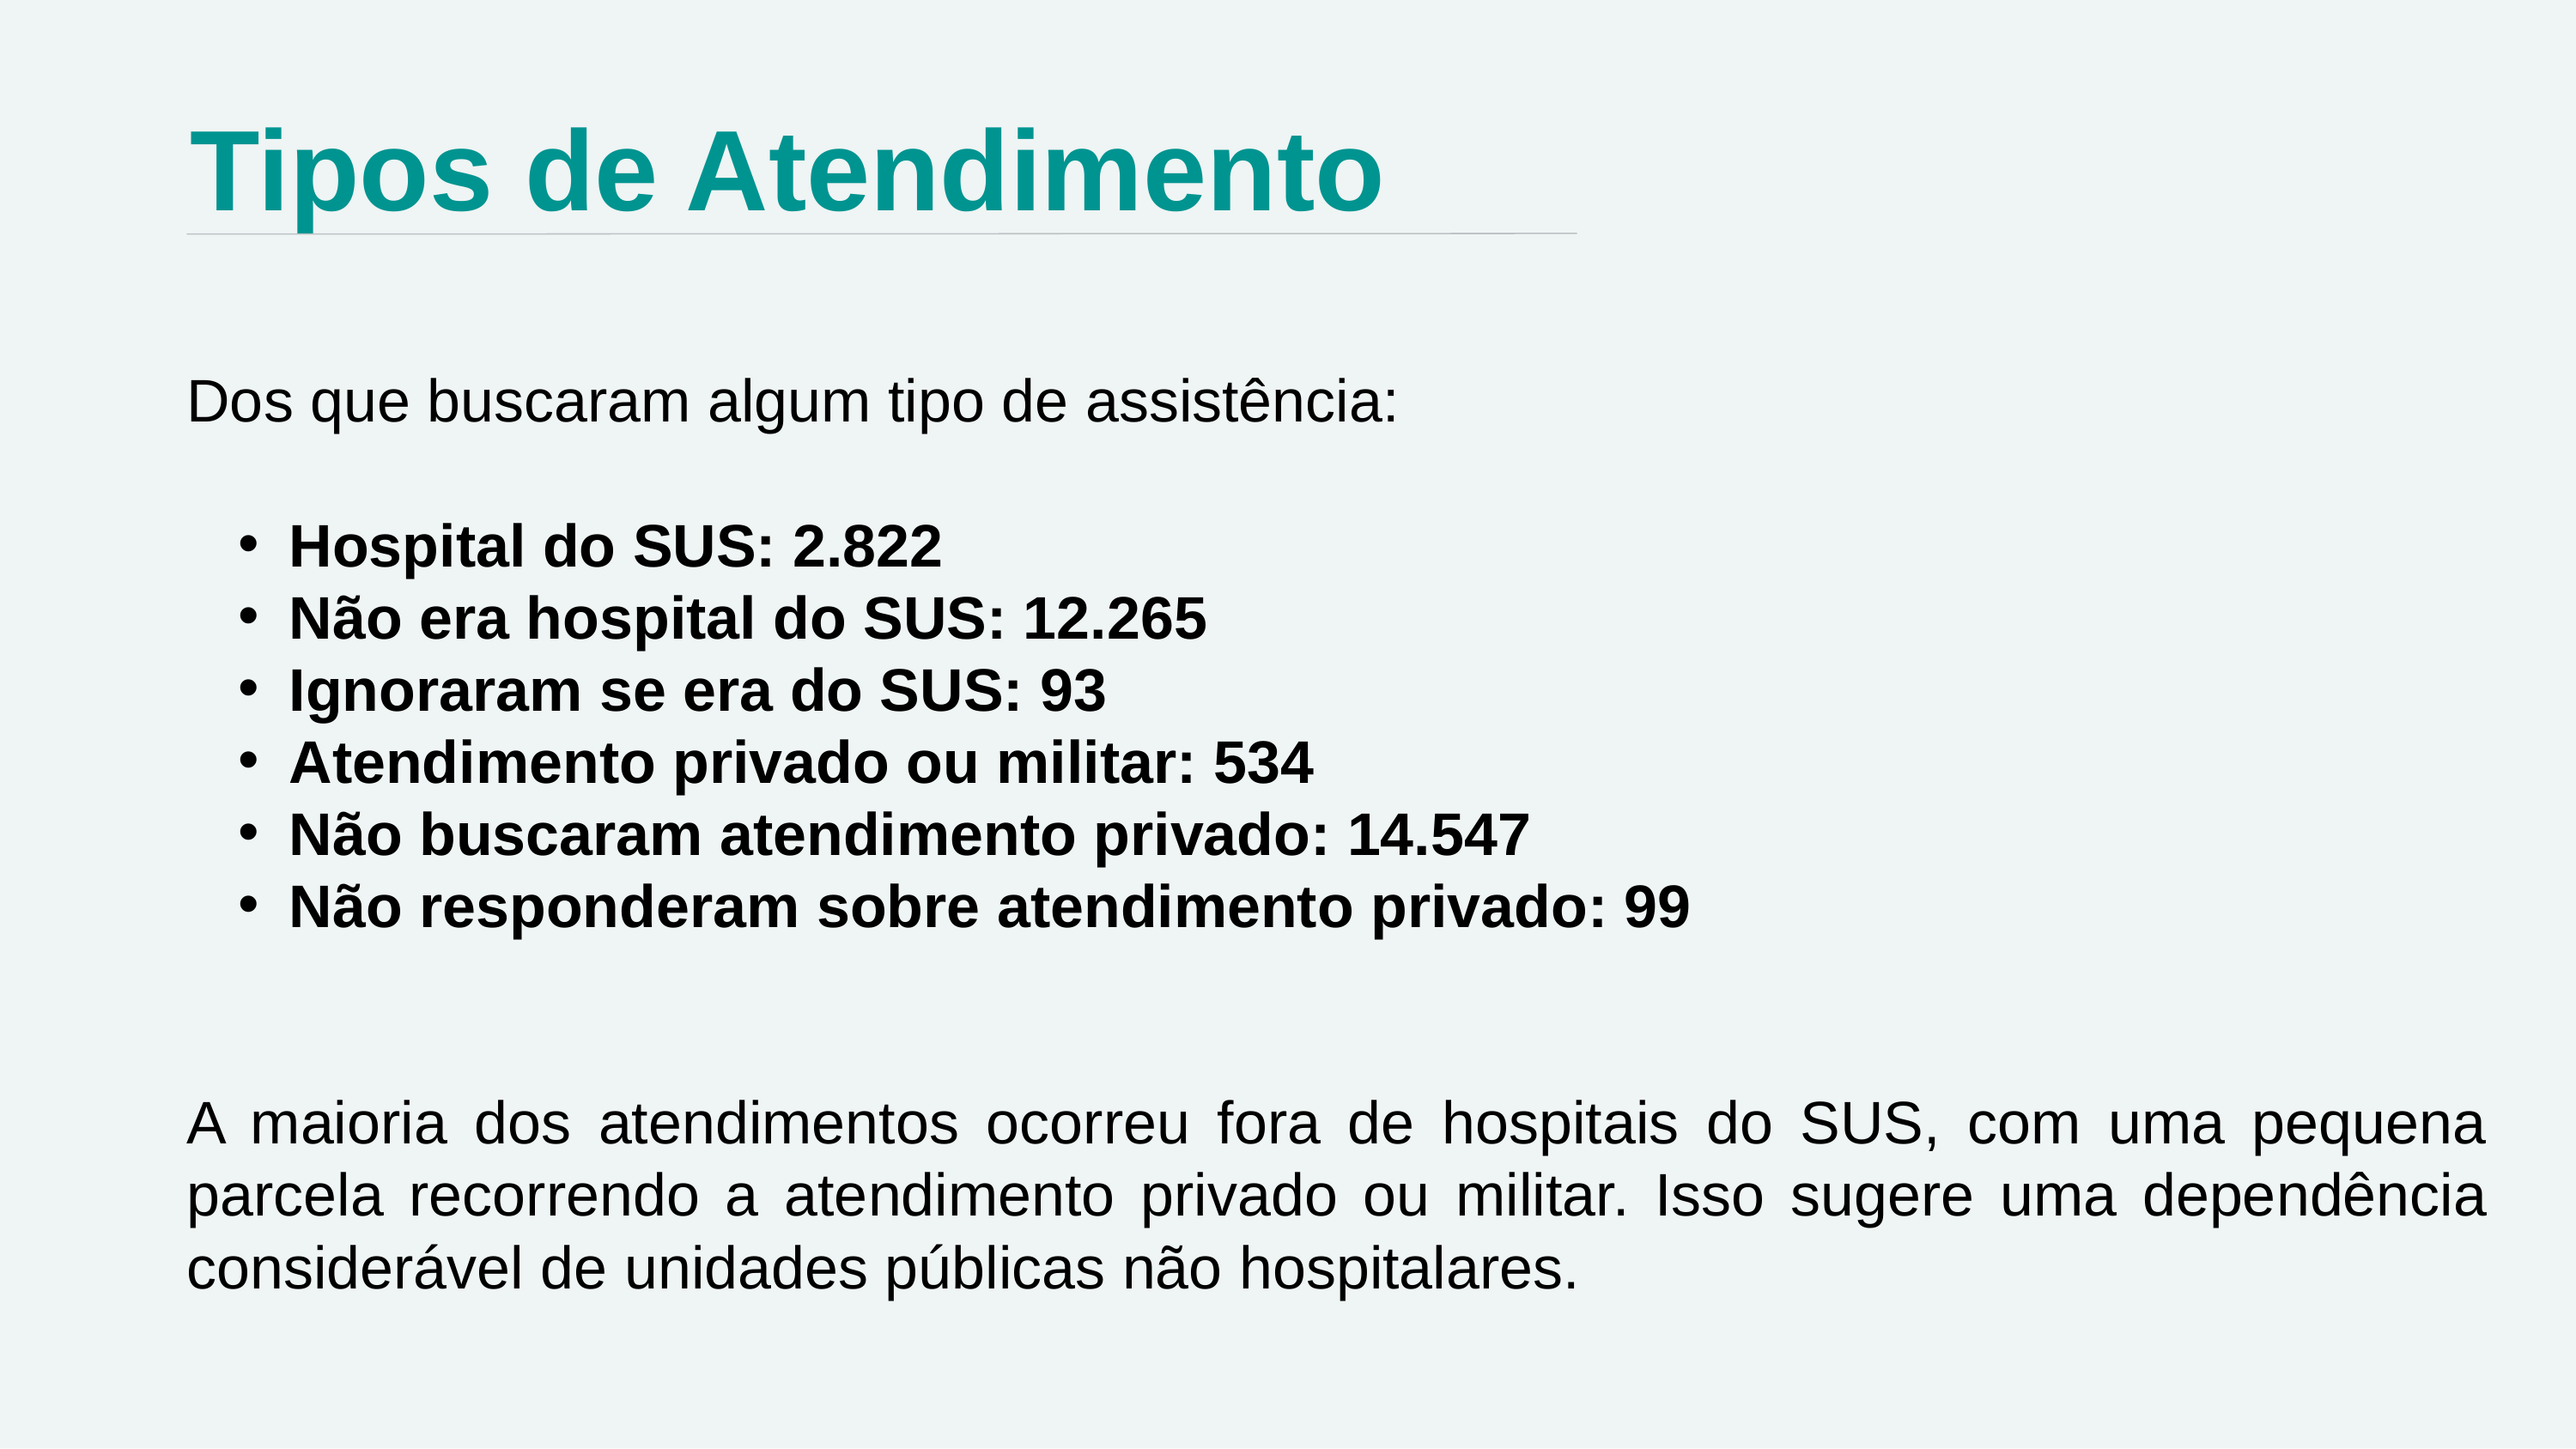

Tipos de Atendimento

Dos que buscaram algum tipo de assistência:

Hospital do SUS: 2.822
Não era hospital do SUS: 12.265
Ignoraram se era do SUS: 93
Atendimento privado ou militar: 534
Não buscaram atendimento privado: 14.547
Não responderam sobre atendimento privado: 99

A maioria dos atendimentos ocorreu fora de hospitais do SUS, com uma pequena parcela recorrendo a atendimento privado ou militar. Isso sugere uma dependência considerável de unidades públicas não hospitalares.